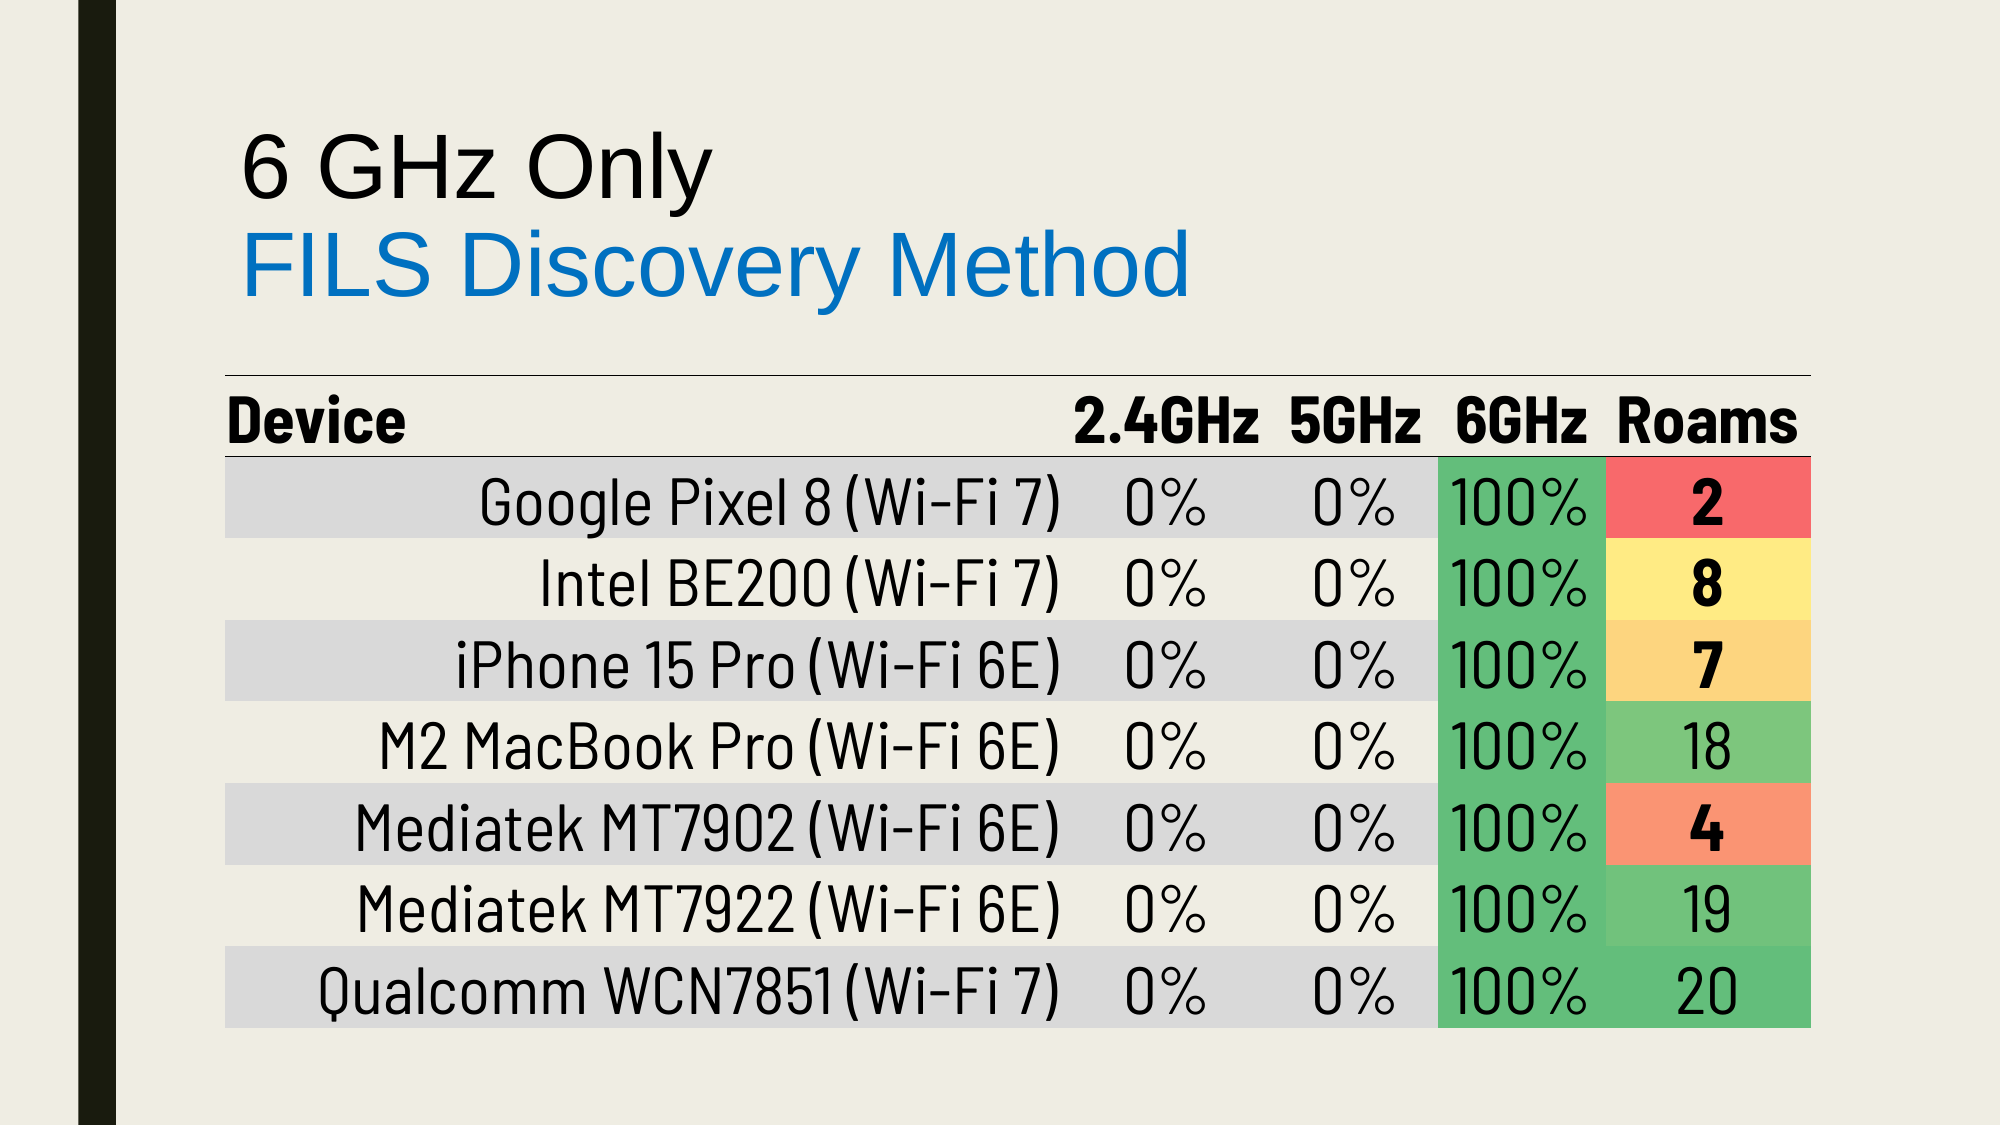

# 6 GHz Only FILS Discovery Method
| Device | 2.4GHz | 5GHz | 6GHz | Roams |
| --- | --- | --- | --- | --- |
| Google Pixel 8 (Wi-Fi 7) | 0% | 0% | 100% | 2 |
| Intel BE200 (Wi-Fi 7) | 0% | 0% | 100% | 8 |
| iPhone 15 Pro (Wi-Fi 6E) | 0% | 0% | 100% | 7 |
| M2 MacBook Pro (Wi-Fi 6E) | 0% | 0% | 100% | 18 |
| Mediatek MT7902 (Wi-Fi 6E) | 0% | 0% | 100% | 4 |
| Mediatek MT7922 (Wi-Fi 6E) | 0% | 0% | 100% | 19 |
| Qualcomm WCN7851 (Wi-Fi 7) | 0% | 0% | 100% | 20 |